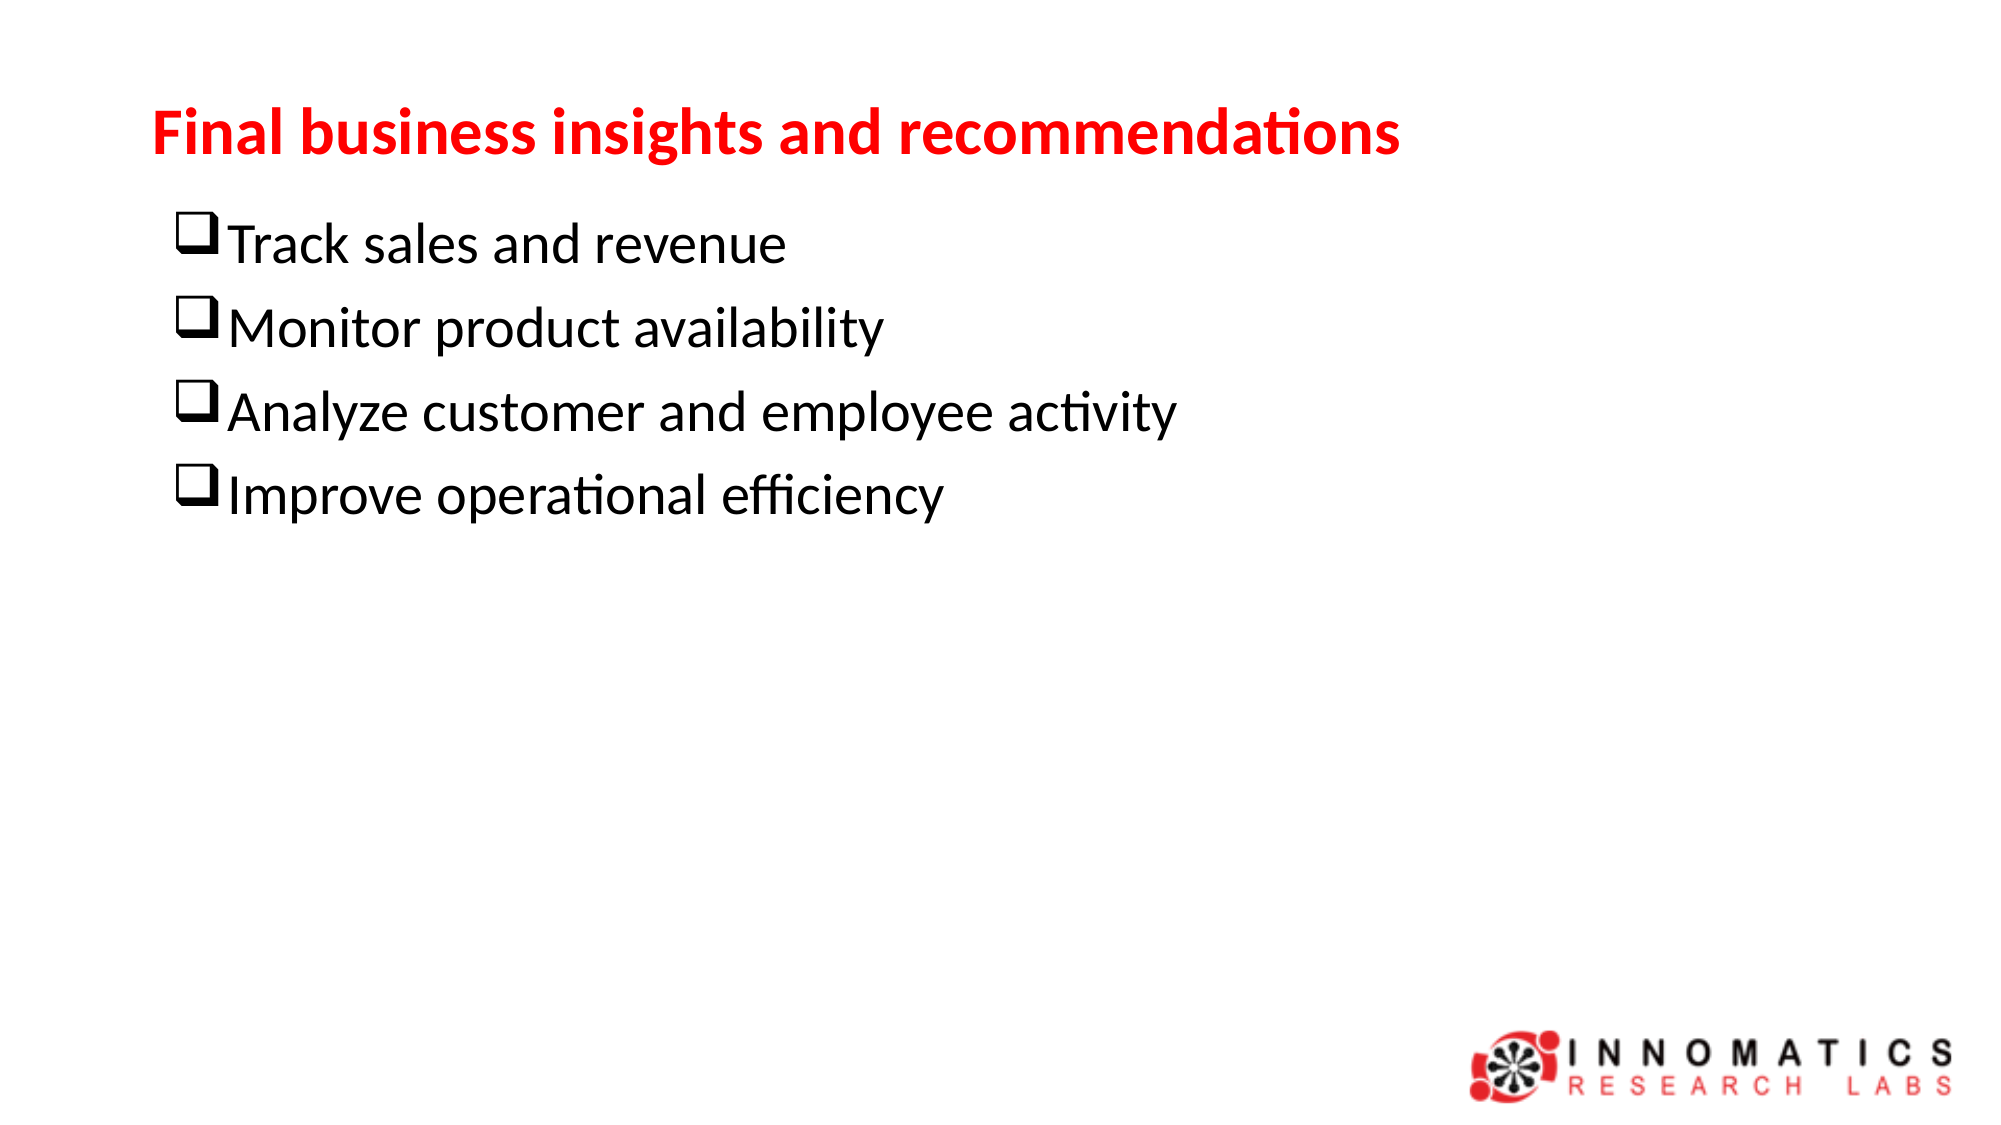

# Final business insights and recommendations
Track sales and revenue
Monitor product availability
Analyze customer and employee activity
Improve operational efficiency